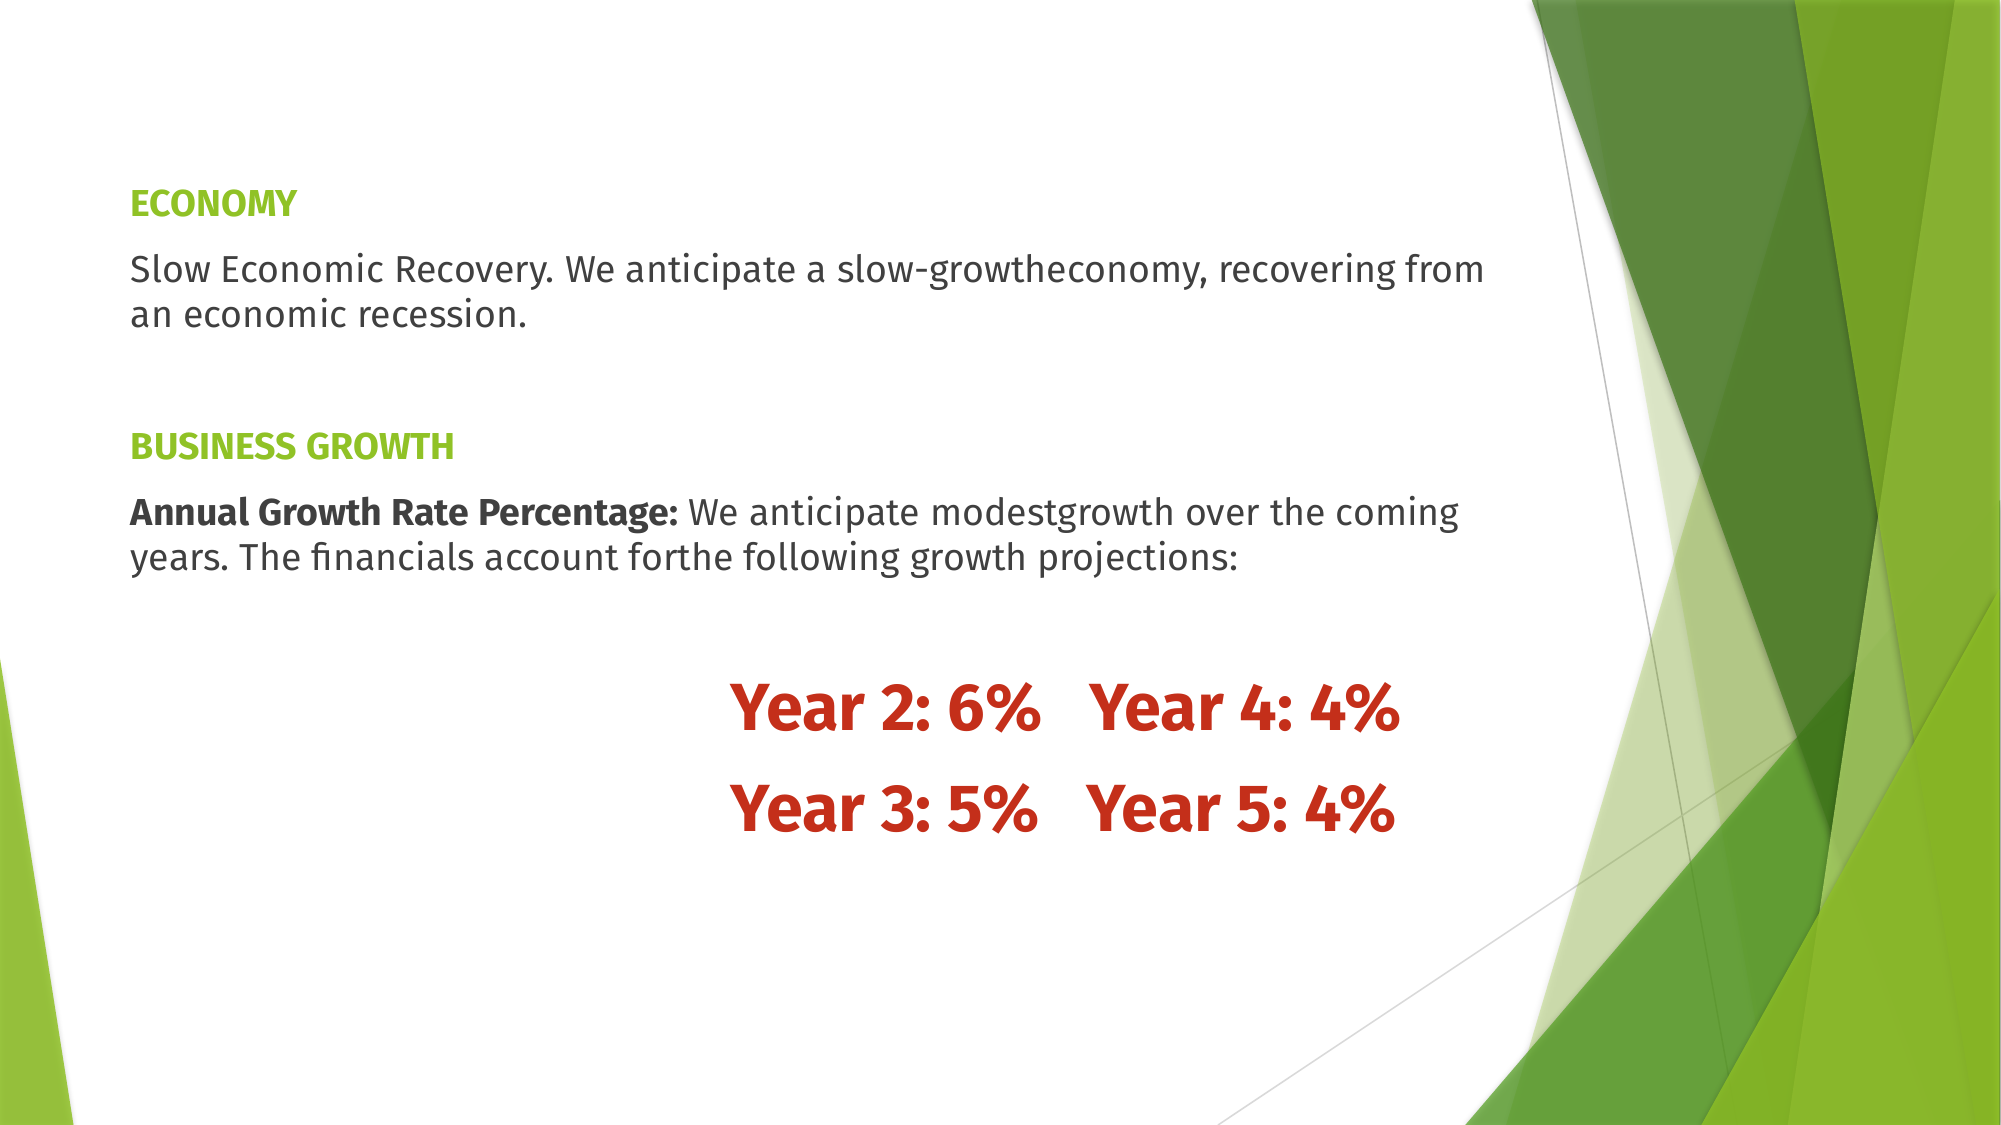

ECONOMY
Slow Economic Recovery. We anticipate a slow-growtheconomy, recovering from an economic recession.

BUSINESS GROWTH
Annual Growth Rate Percentage: We anticipate modestgrowth over the coming years. The financials account forthe following growth projections:

				Year 2: 6%   Year 4: 4%
				Year 3: 5%   Year 5: 4%